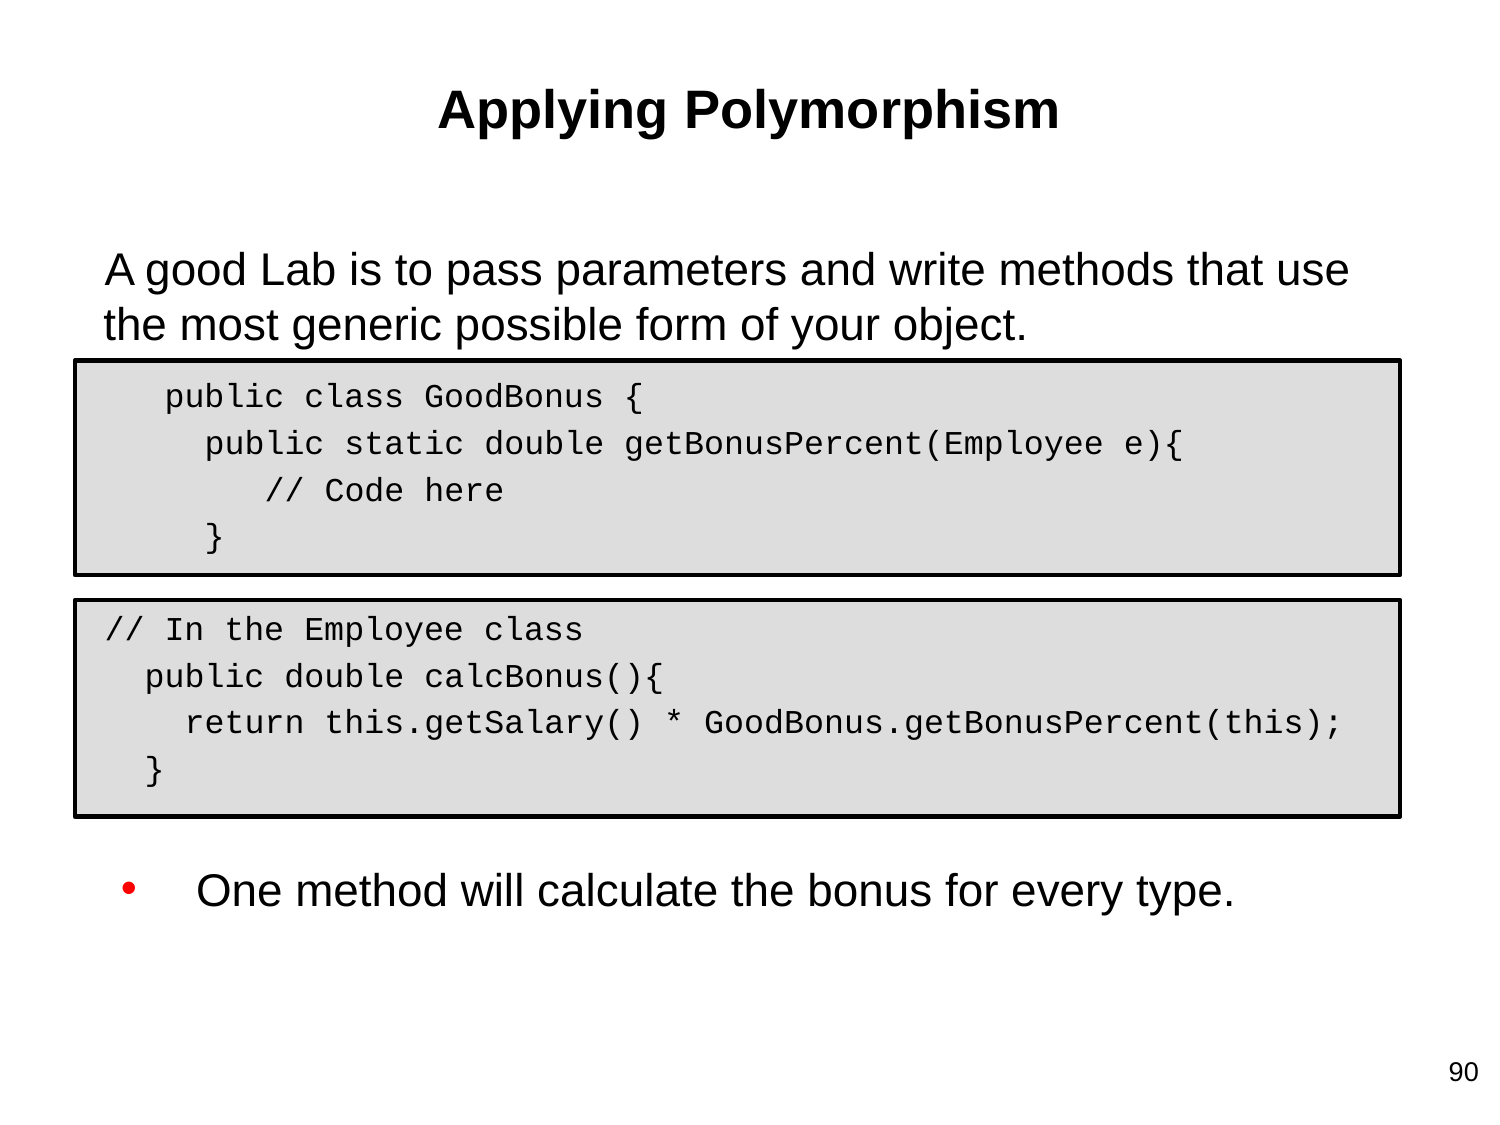

# Applying Polymorphism
A good Lab is to pass parameters and write methods that use the most generic possible form of your object.
   public class GoodBonus {
     public static double getBonusPercent(Employee e){
        // Code here
     }

// In the Employee class
  public double calcBonus(){
    return this.getSalary() * GoodBonus.getBonusPercent(this);
  }

One method will calculate the bonus for every type.

90